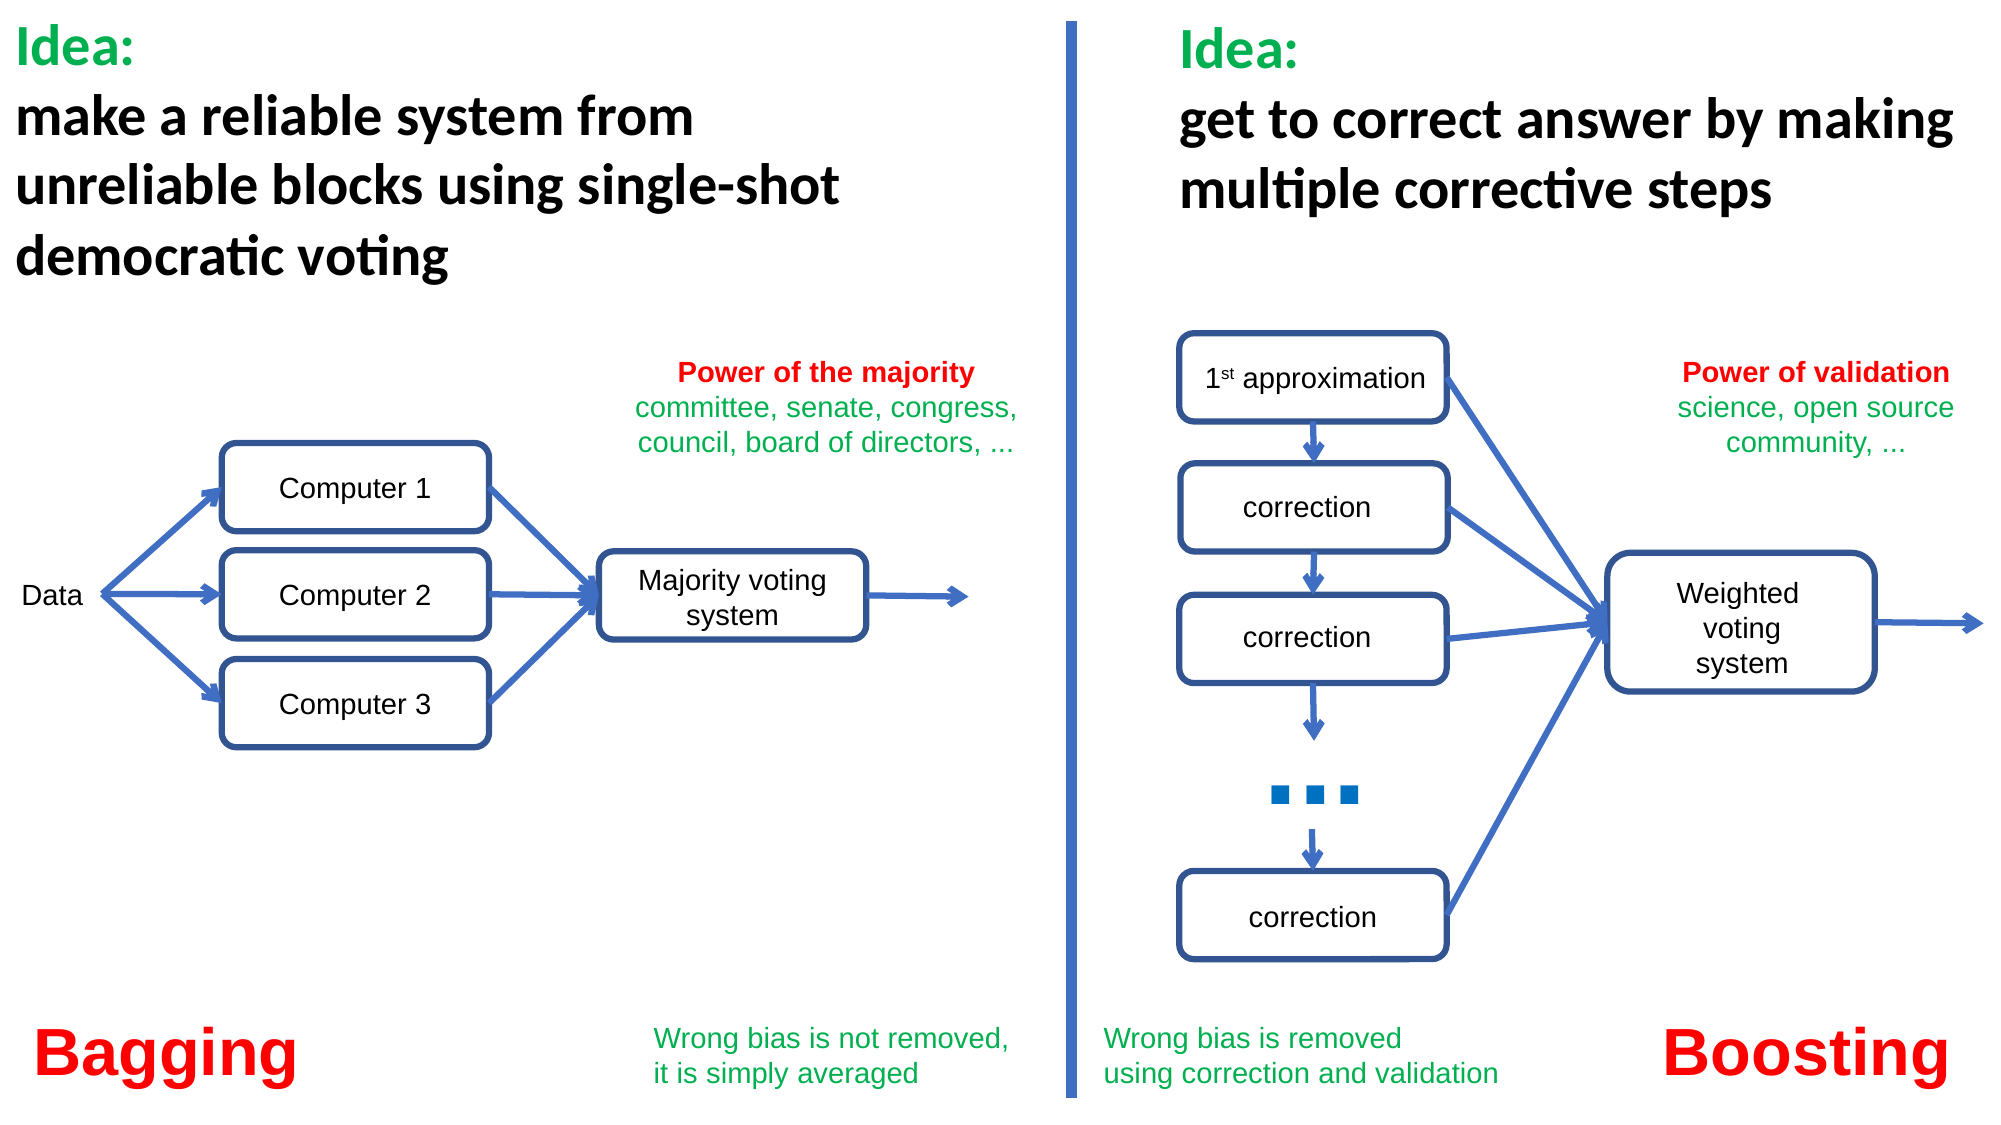

Idea:
make a reliable system from unreliable blocks using single-shot democratic voting
Idea:
get to correct answer by making multiple corrective steps

Power of the majority
committee, senate, congress, council, board of directors, ...
Power of validation
science, open source community, ...
1st approximation

Computer 1

correction

Majority voting
system
Weighted
voting
system
Data
Computer 2

correction

...
Computer 3

correction
Bagging
Boosting
Wrong bias is removed
using correction and validation
Wrong bias is not removed,
it is simply averaged